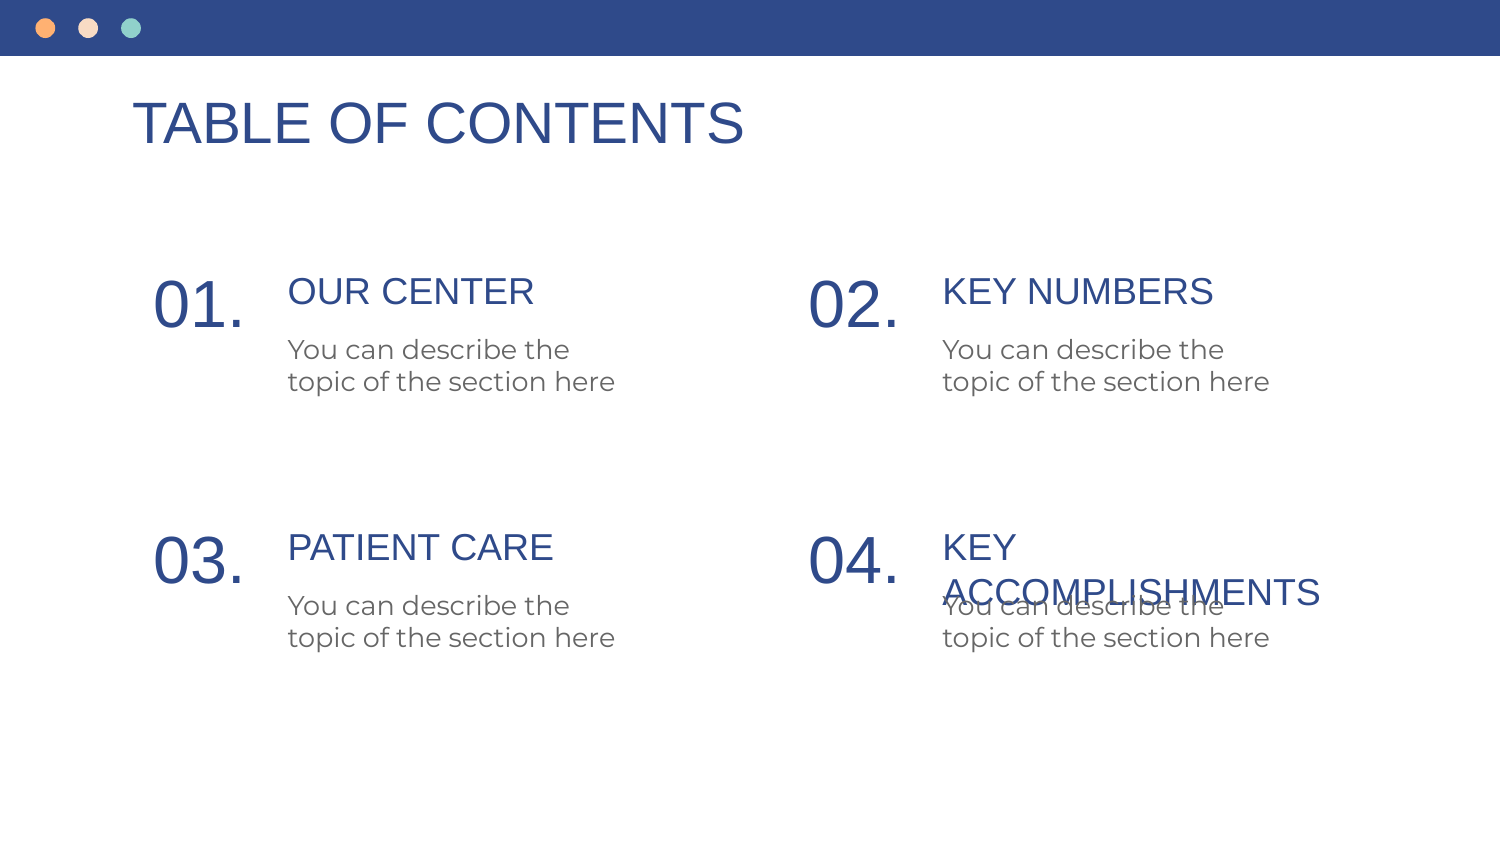

# TABLE OF CONTENTS
OUR CENTER
KEY NUMBERS
01.
02.
You can describe the topic of the section here
You can describe the topic of the section here
PATIENT CARE
KEY ACCOMPLISHMENTS
03.
04.
You can describe the topic of the section here
You can describe the topic of the section here